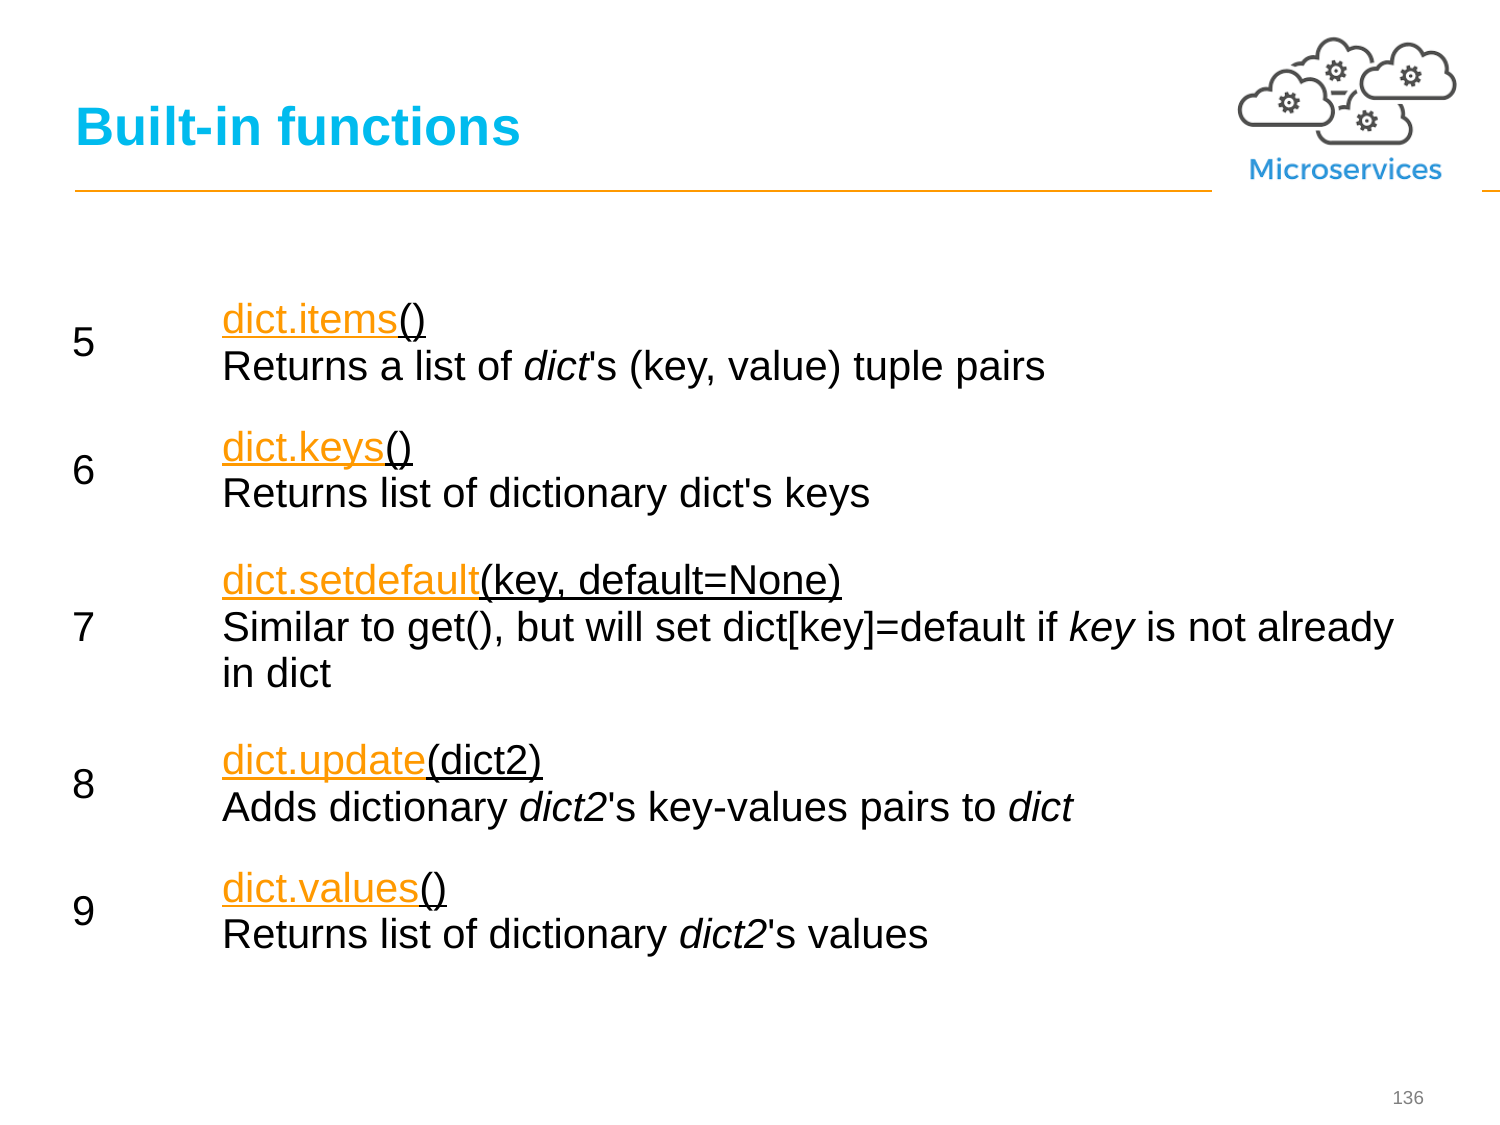

136
# Built-in functions
| 5 | dict.items() Returns a list of dict's (key, value) tuple pairs |
| --- | --- |
| 6 | dict.keys() Returns list of dictionary dict's keys |
| 7 | dict.setdefault(key, default=None) Similar to get(), but will set dict[key]=default if key is not already in dict |
| 8 | dict.update(dict2) Adds dictionary dict2's key-values pairs to dict |
| 9 | dict.values() Returns list of dictionary dict2's values |